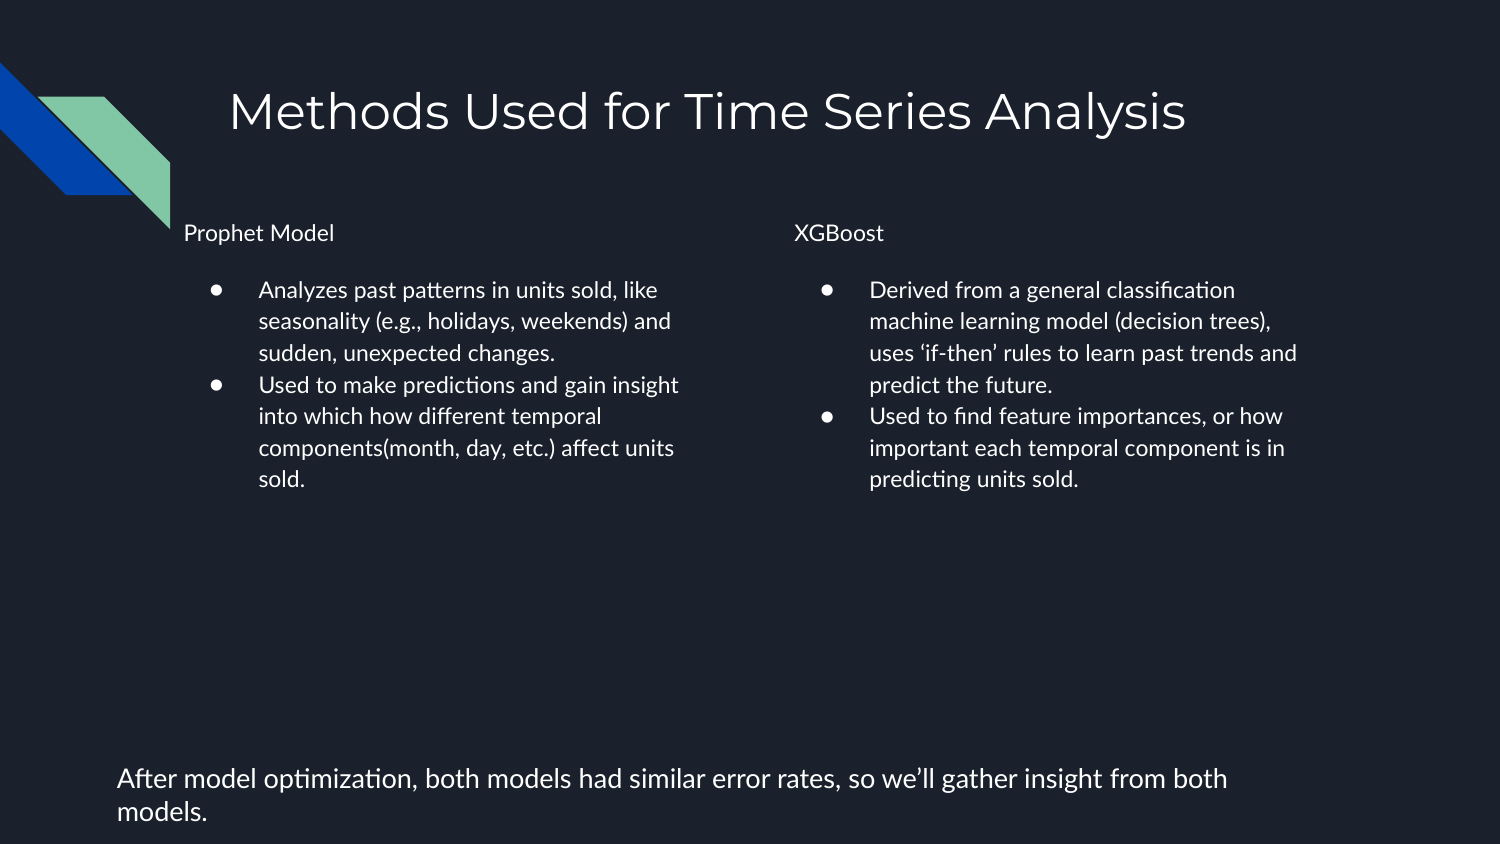

# Methods Used for Time Series Analysis
Prophet Model
Analyzes past patterns in units sold, like seasonality (e.g., holidays, weekends) and sudden, unexpected changes.
Used to make predictions and gain insight into which how different temporal components(month, day, etc.) affect units sold.

XGBoost
Derived from a general classification machine learning model (decision trees), uses ‘if-then’ rules to learn past trends and predict the future.
Used to find feature importances, or how important each temporal component is in predicting units sold.

After model optimization, both models had similar error rates, so we’ll gather insight from both models.